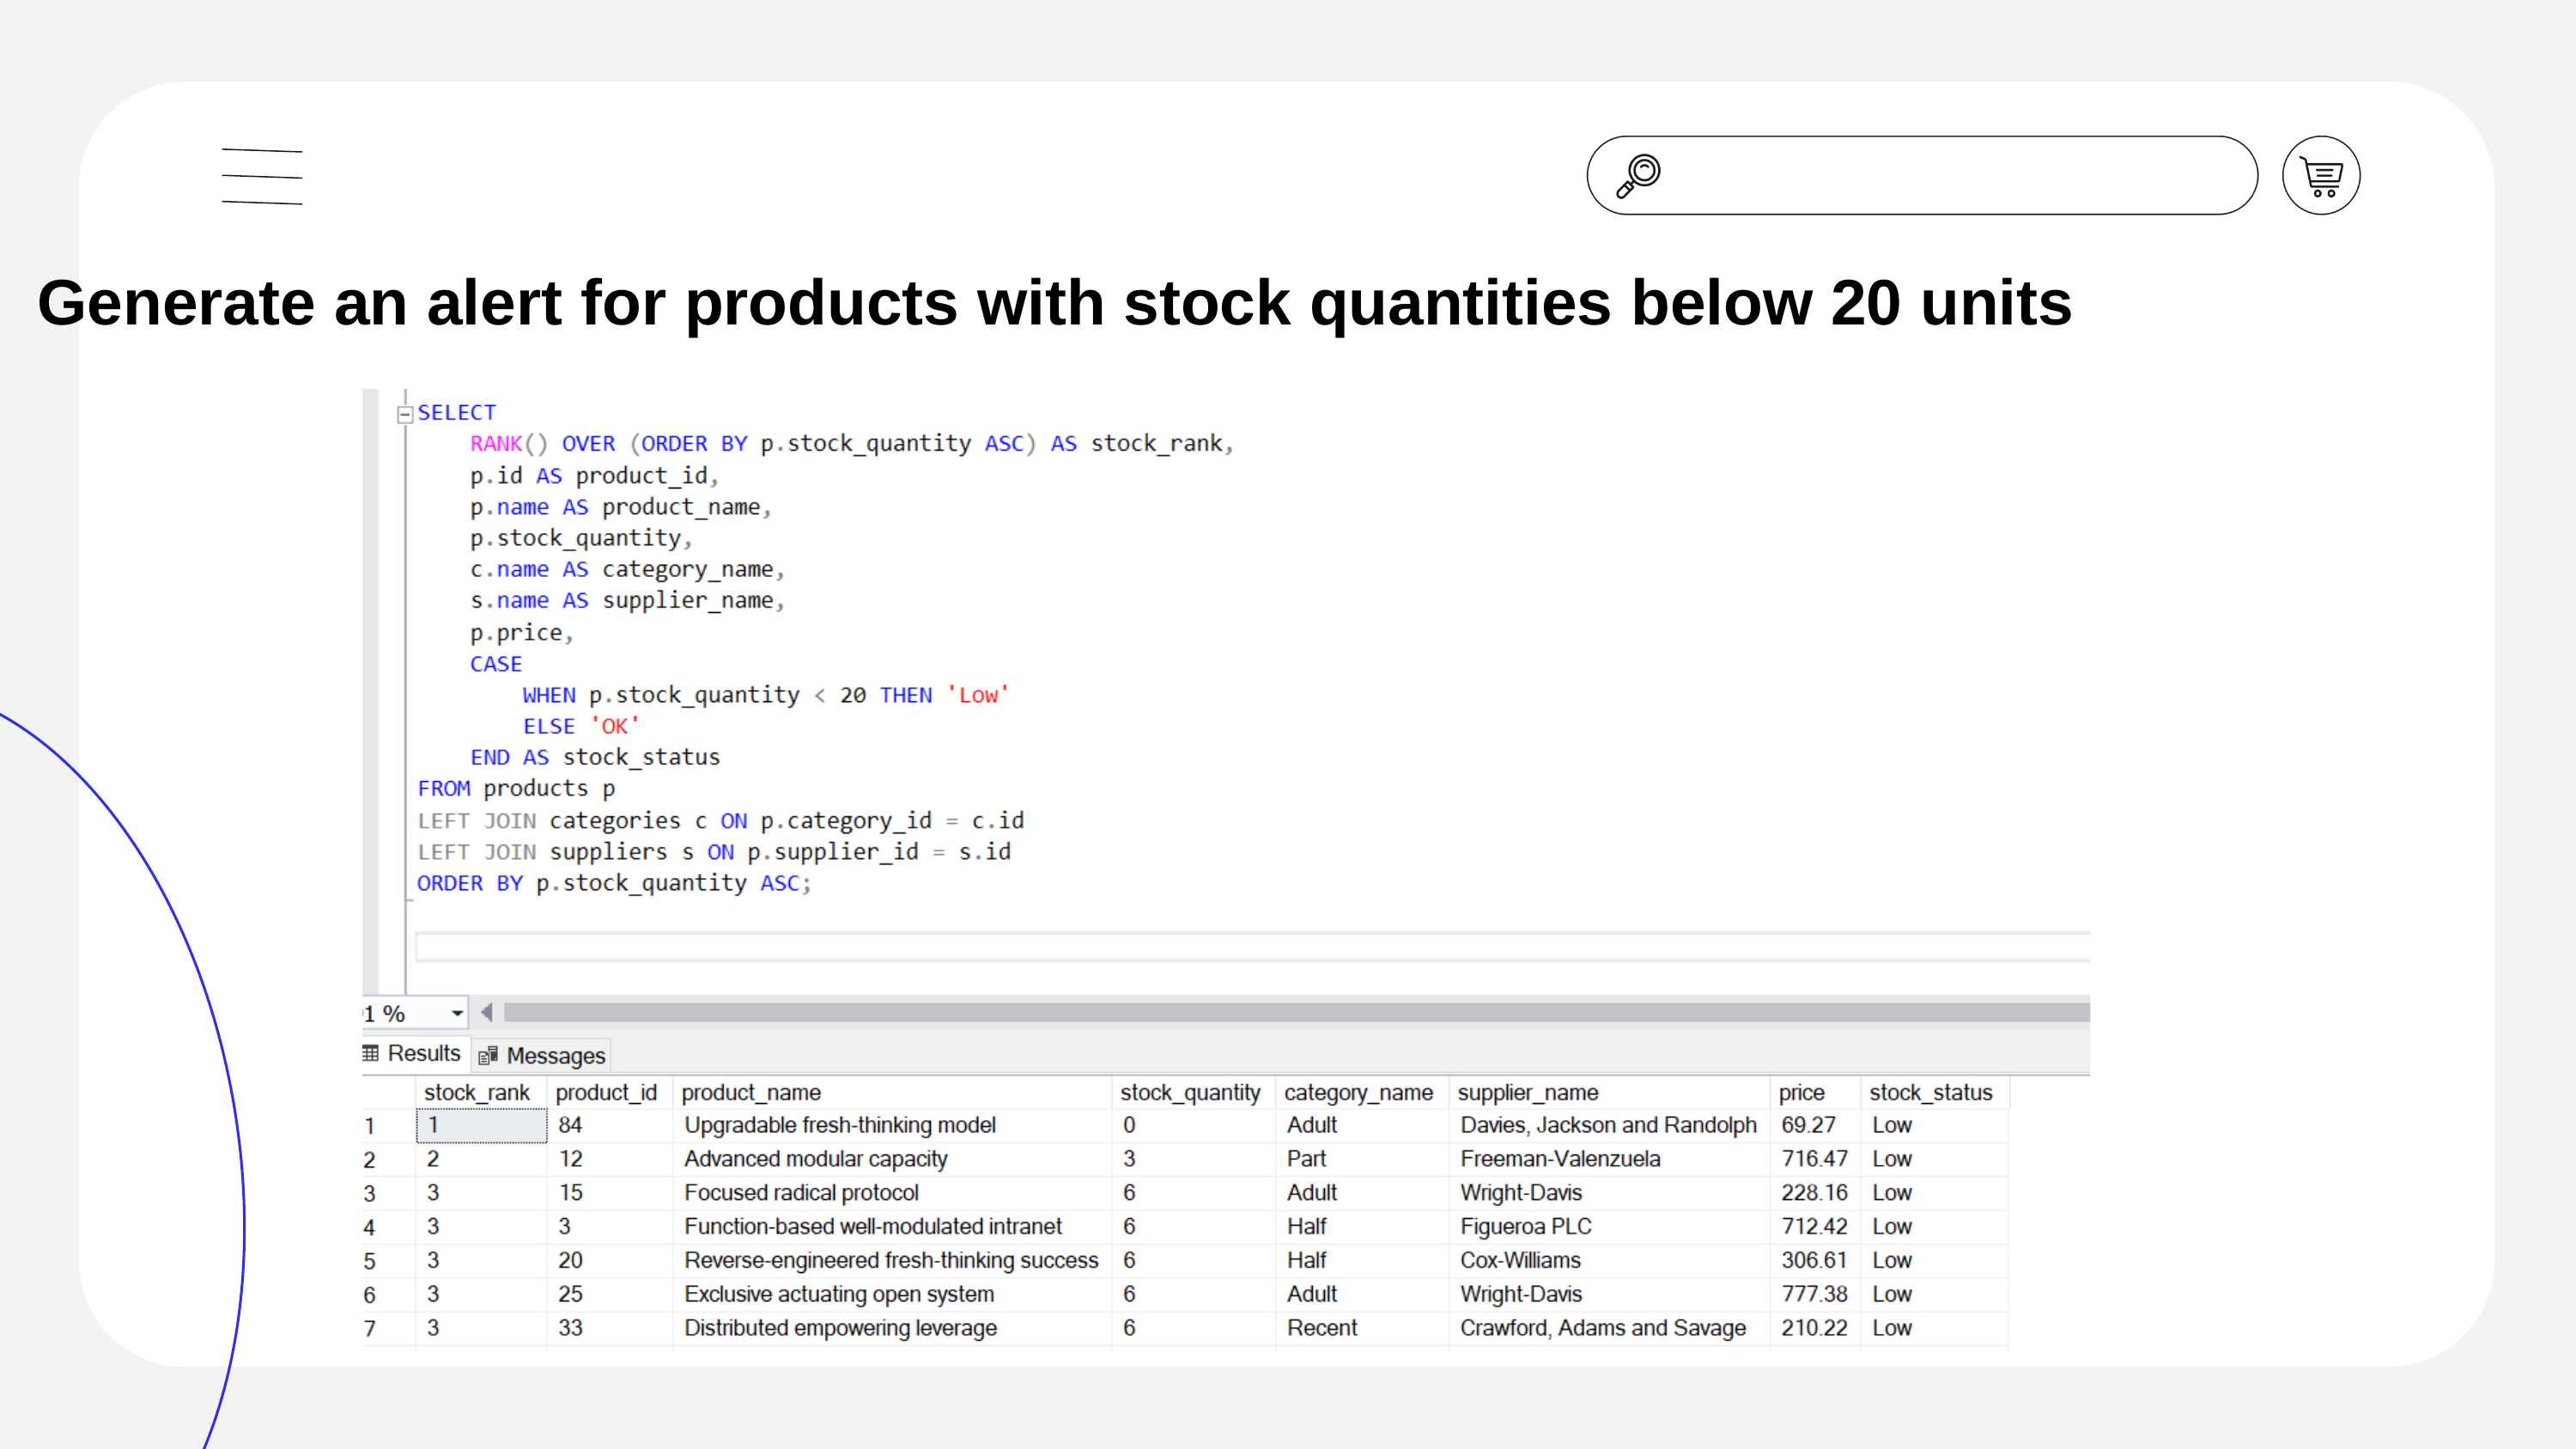

Generate an alert for products with stock quantities below 20 units